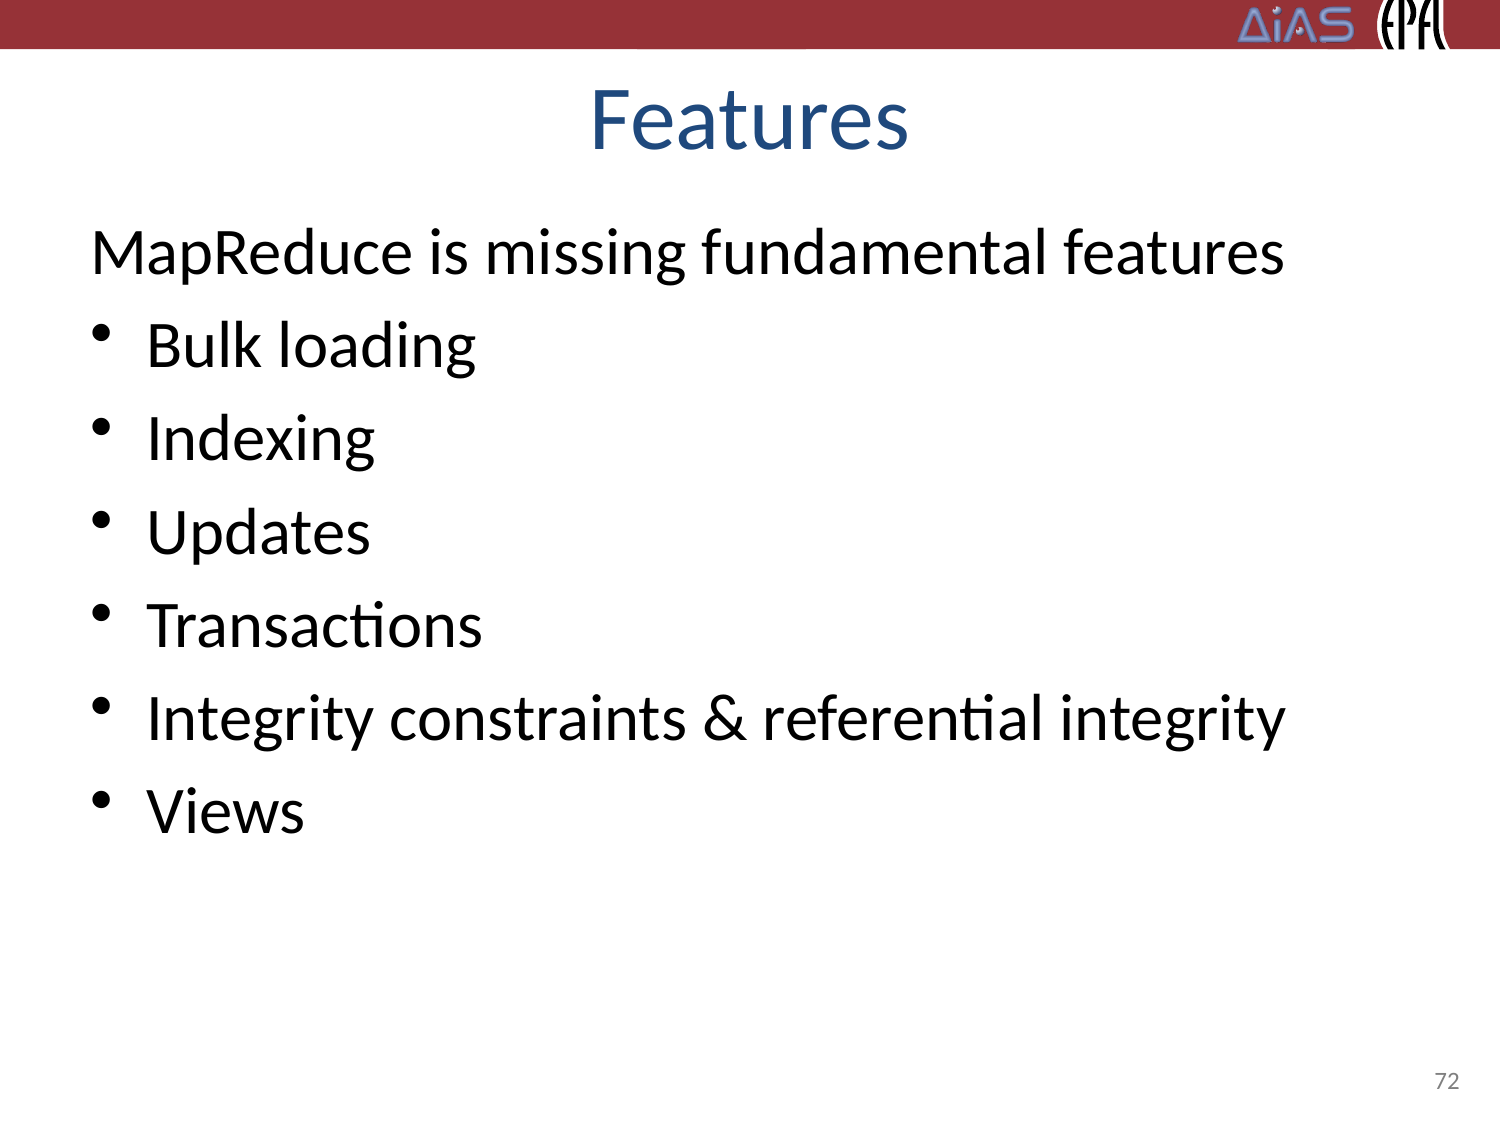

# Features
MapReduce is missing fundamental features
Bulk loading
Indexing
Updates
Transactions
Integrity constraints & referential integrity
Views

72